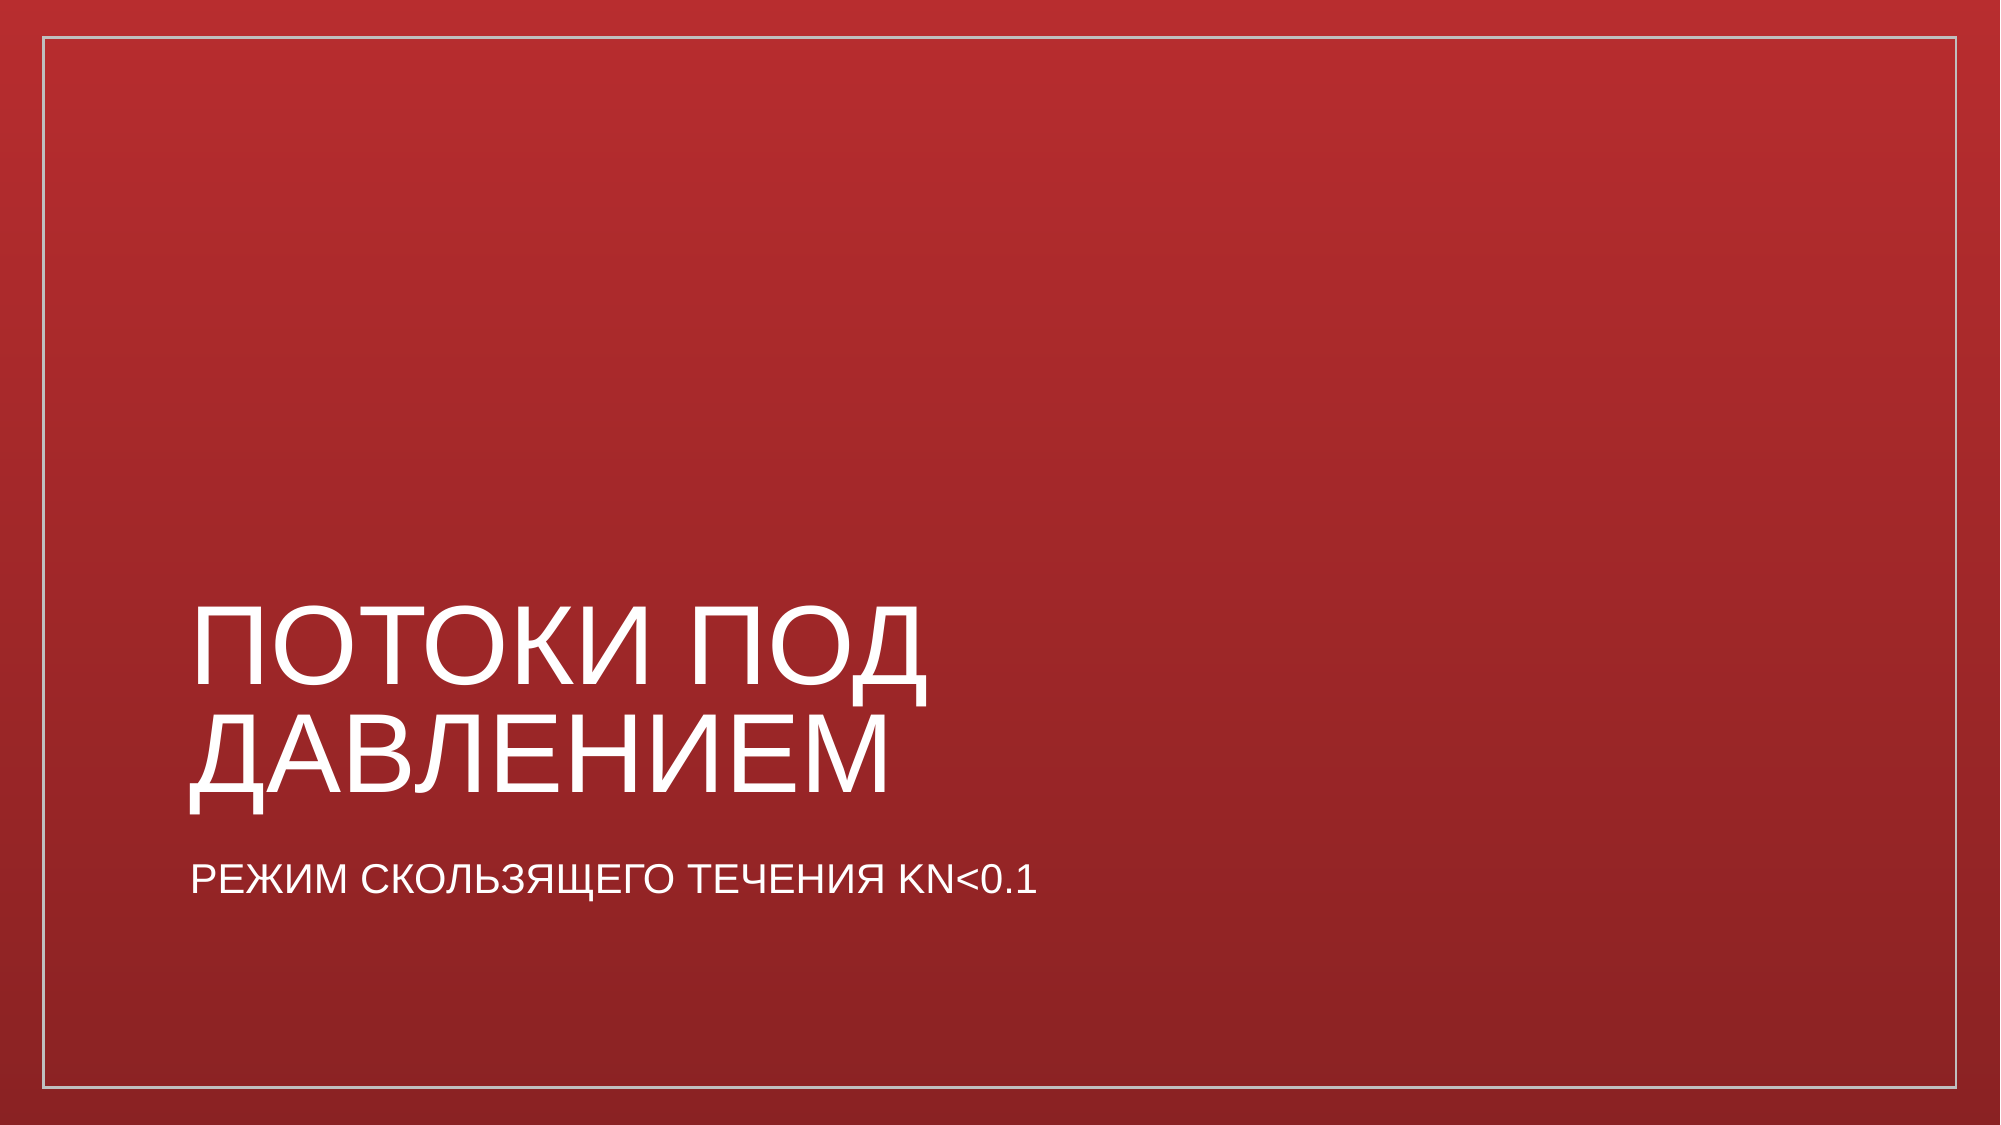

# ПОТОКИ ПОД ДАВЛЕНИЕМ
Режим скользящего течения kN<0.1